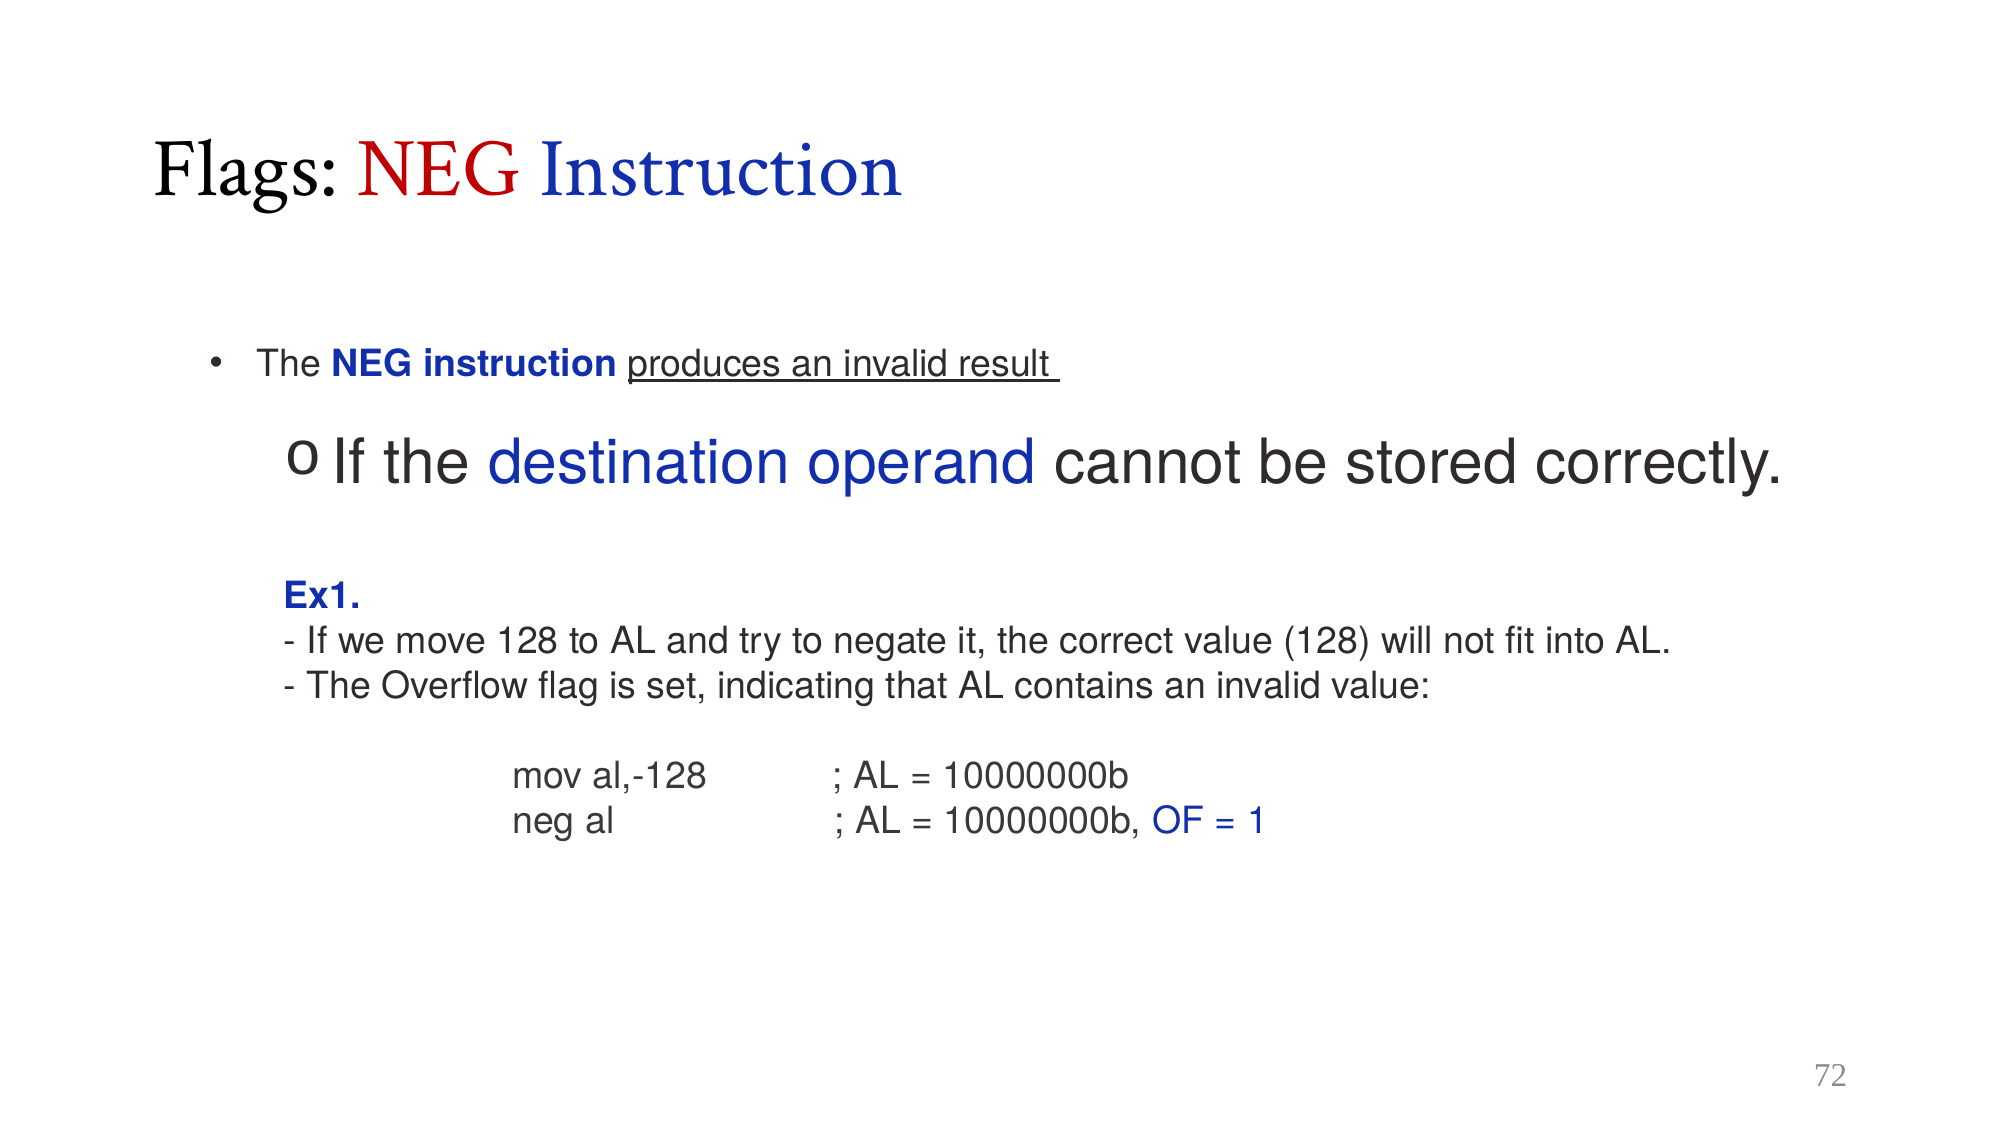

# Flags: NEG Instruction
The NEG instruction produces an invalid result
If the destination operand cannot be stored correctly.
Ex1.
- If we move 128 to AL and try to negate it, the correct value (128) will not fit into AL.
- The Overflow flag is set, indicating that AL contains an invalid value:
mov al,-128            ; AL = 10000000b
neg al                     ; AL = 10000000b, OF = 1
72